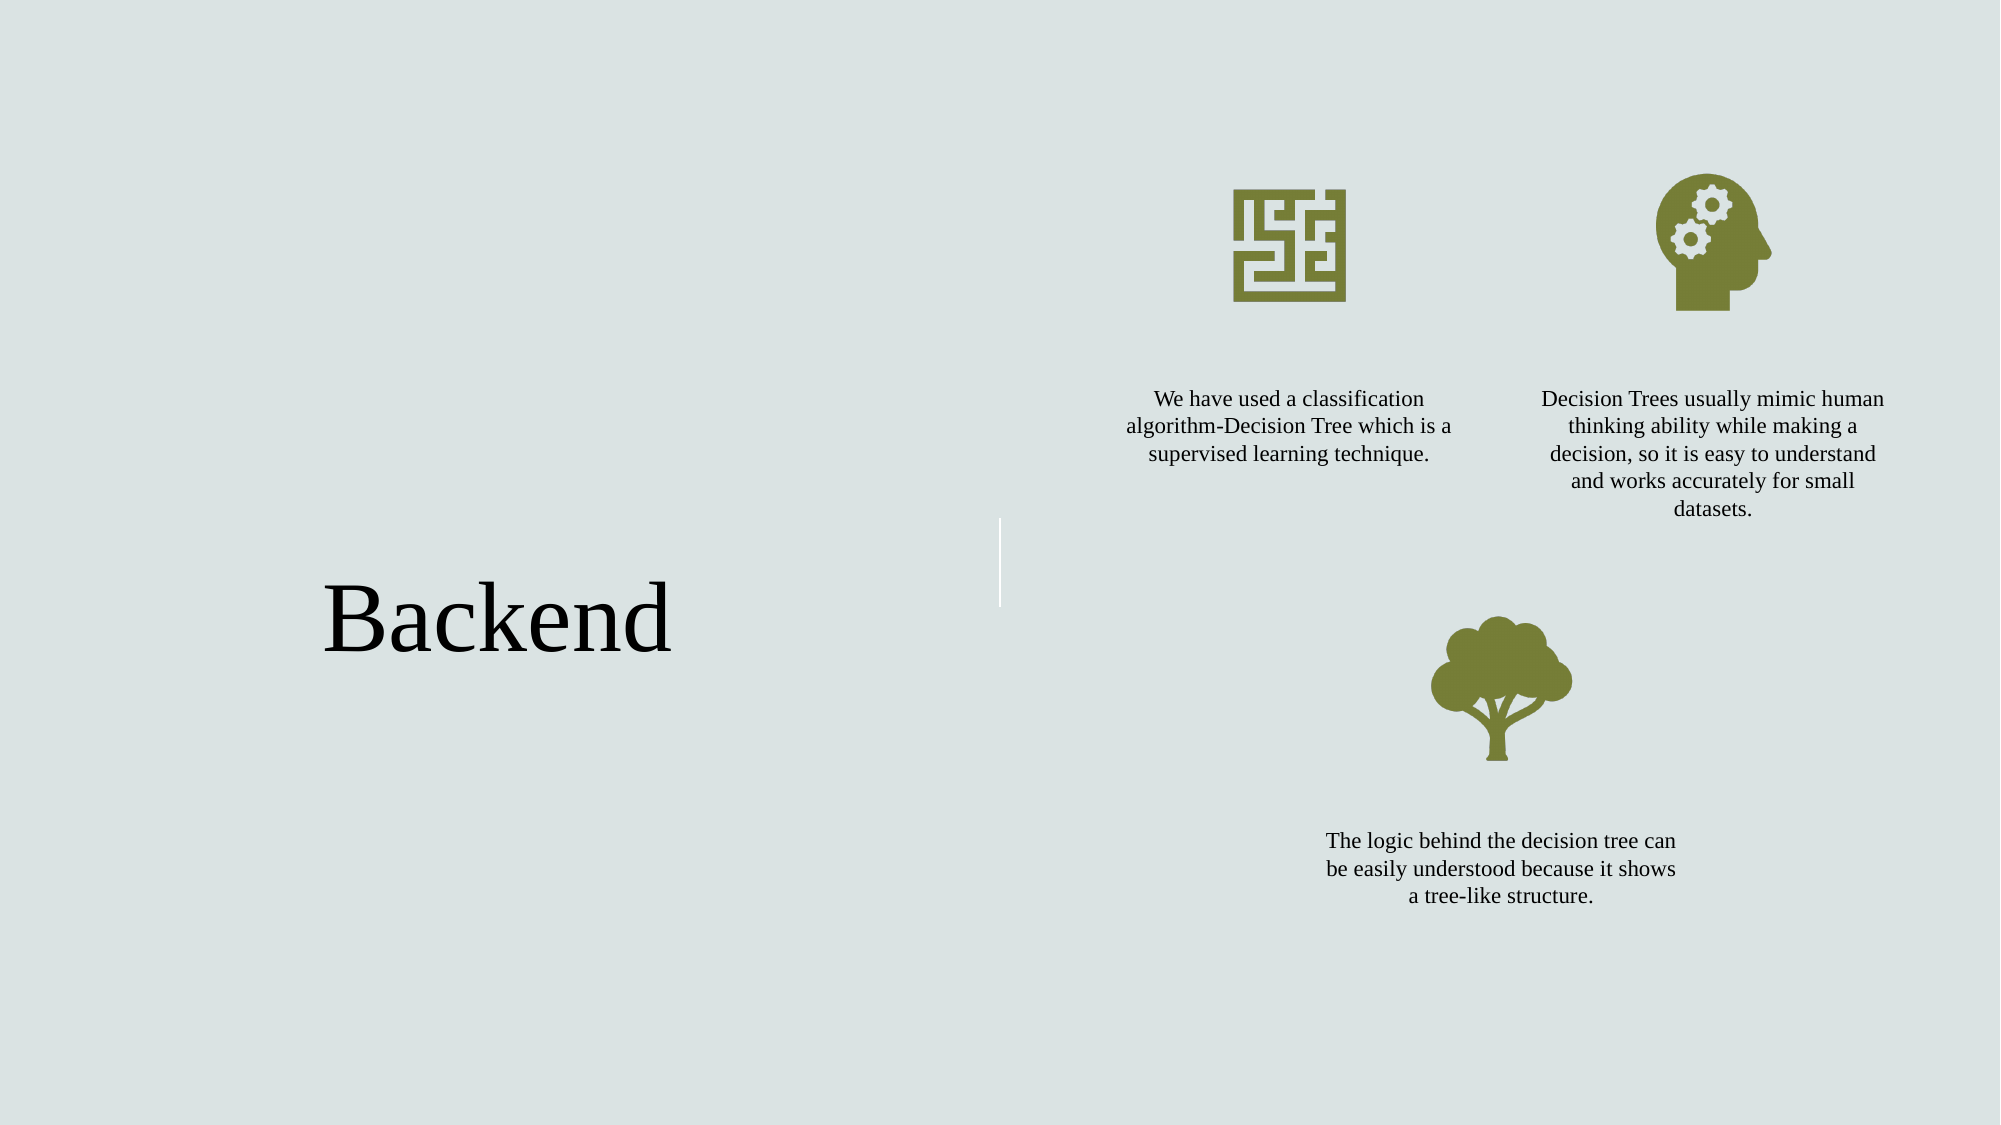

We have used a classification algorithm-Decision Tree which is a supervised learning technique.
Decision Trees usually mimic human thinking ability while making a decision, so it is easy to understand and works accurately for small datasets.
The logic behind the decision tree can be easily understood because it shows a tree-like structure.
# Backend